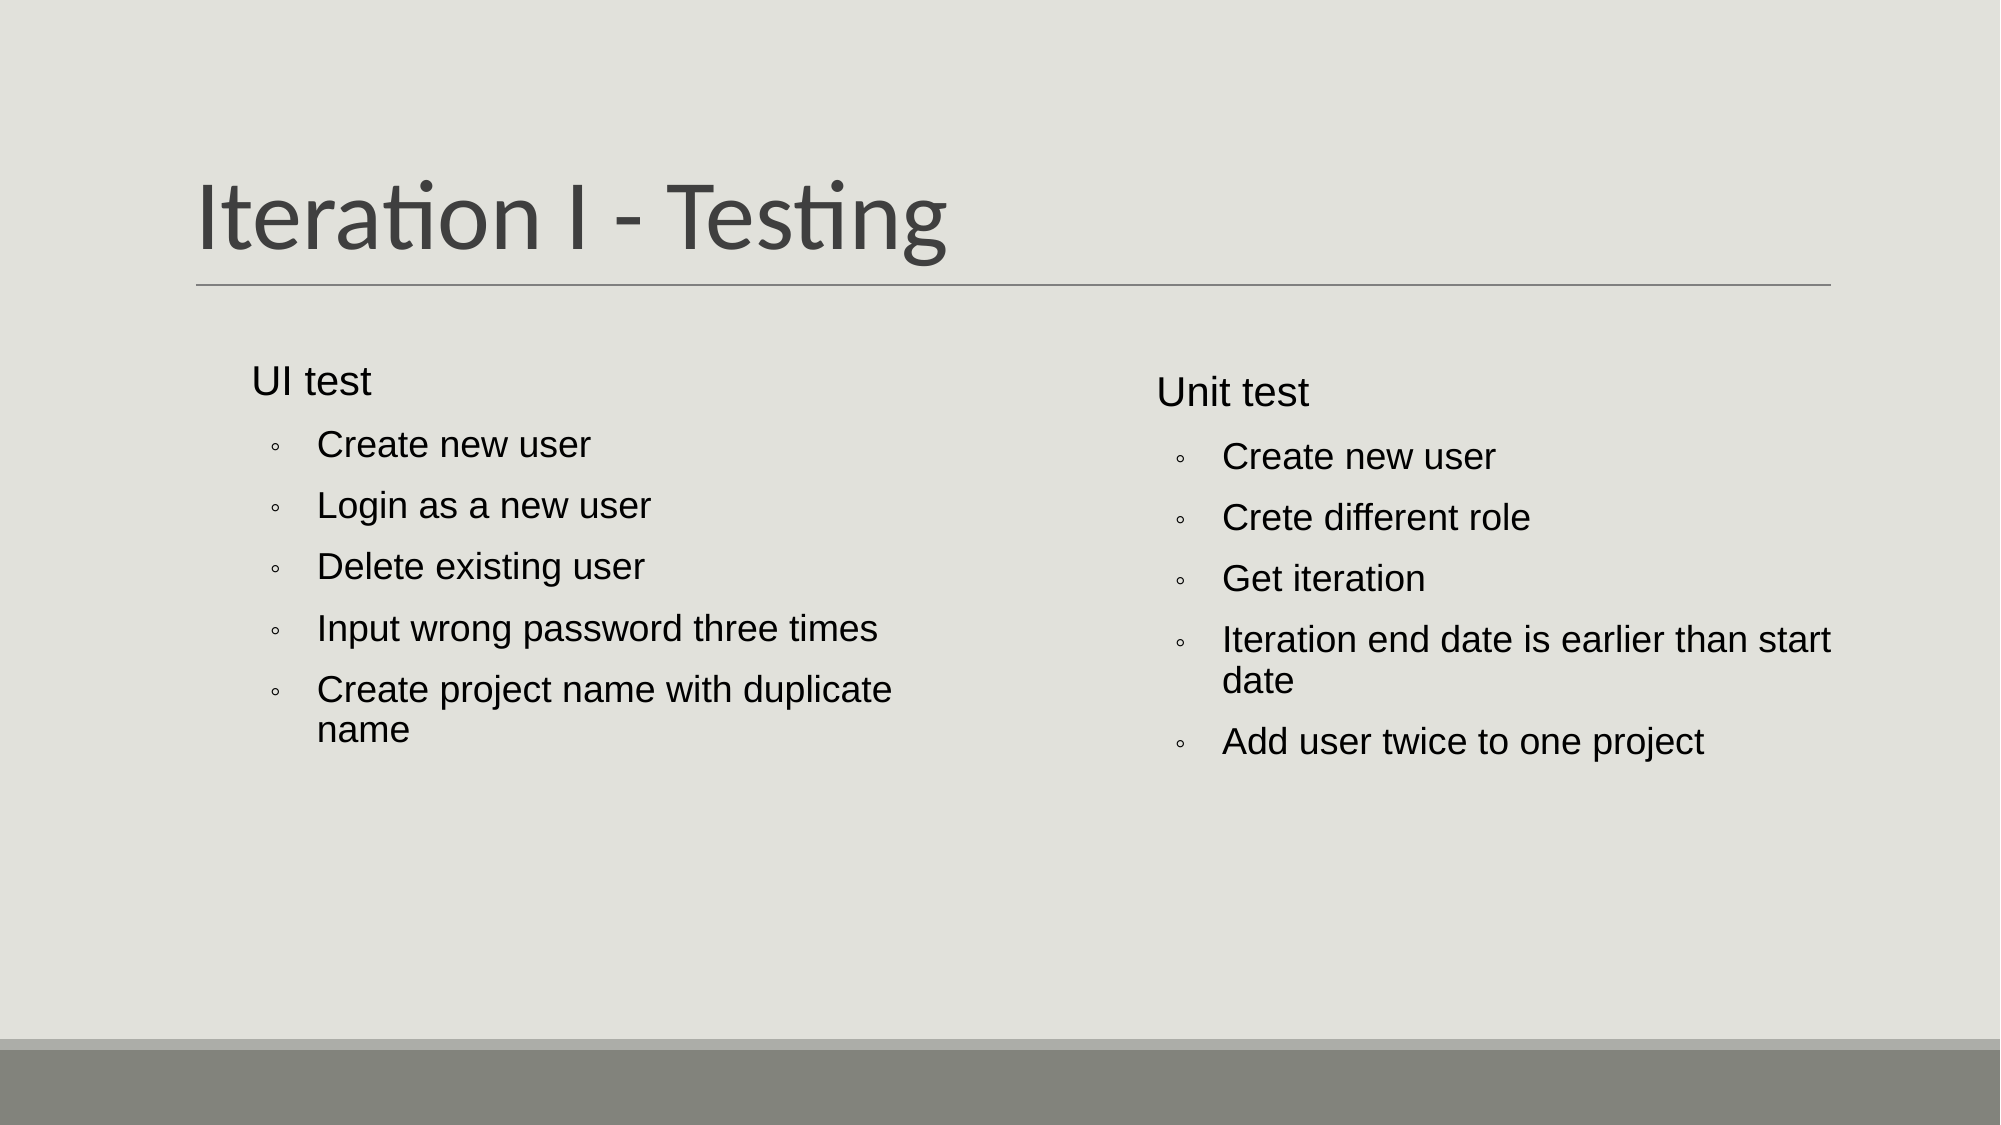

# Iteration I - Testing

Unit test
Create new user
Crete different role
Get iteration
Iteration end date is earlier than start date
Add user twice to one project
UI test
Create new user
Login as a new user
Delete existing user
Input wrong password three times
Create project name with duplicate name